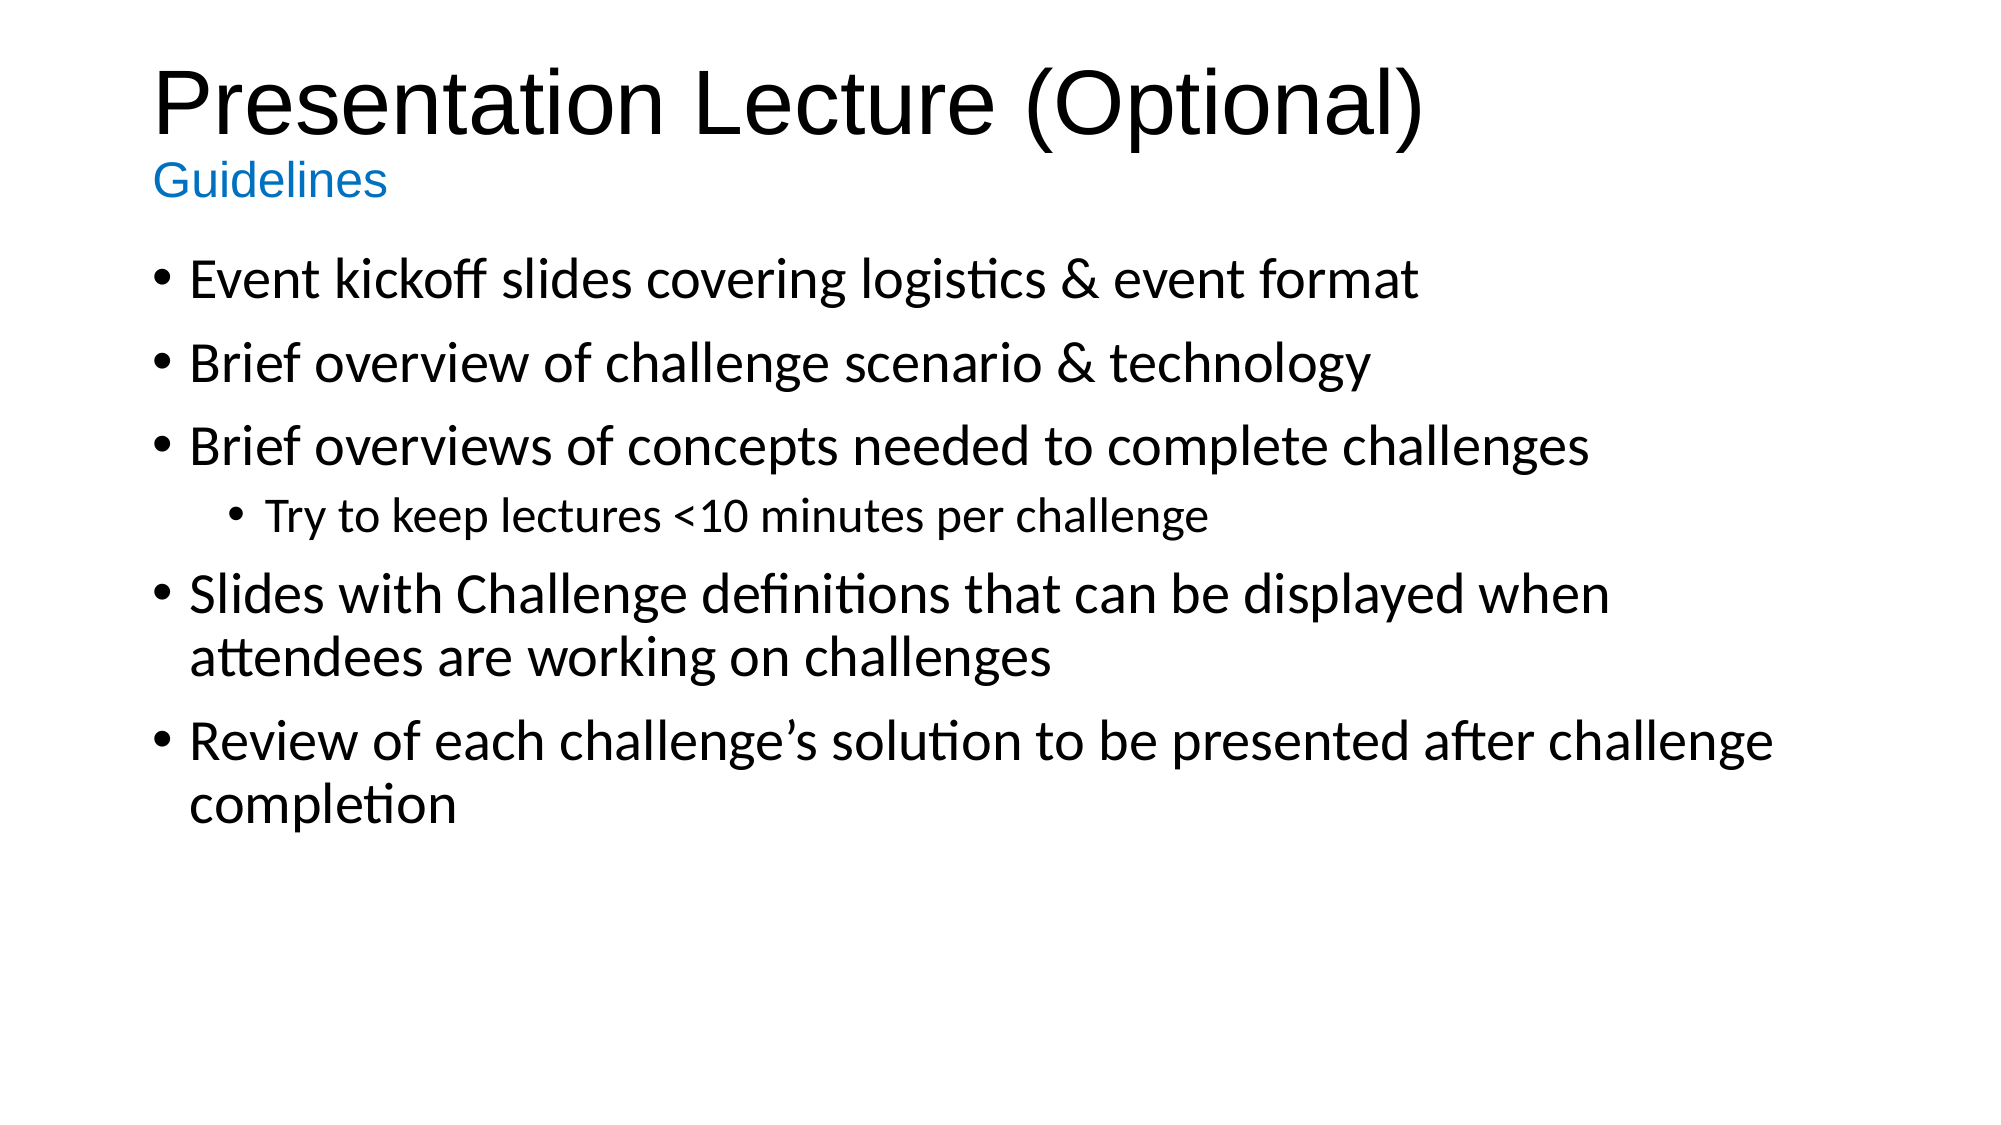

# Presentation Lecture (Optional) Guidelines
Event kickoff slides covering logistics & event format
Brief overview of challenge scenario & technology
Brief overviews of concepts needed to complete challenges
Try to keep lectures <10 minutes per challenge
Slides with Challenge definitions that can be displayed when attendees are working on challenges
Review of each challenge’s solution to be presented after challenge completion